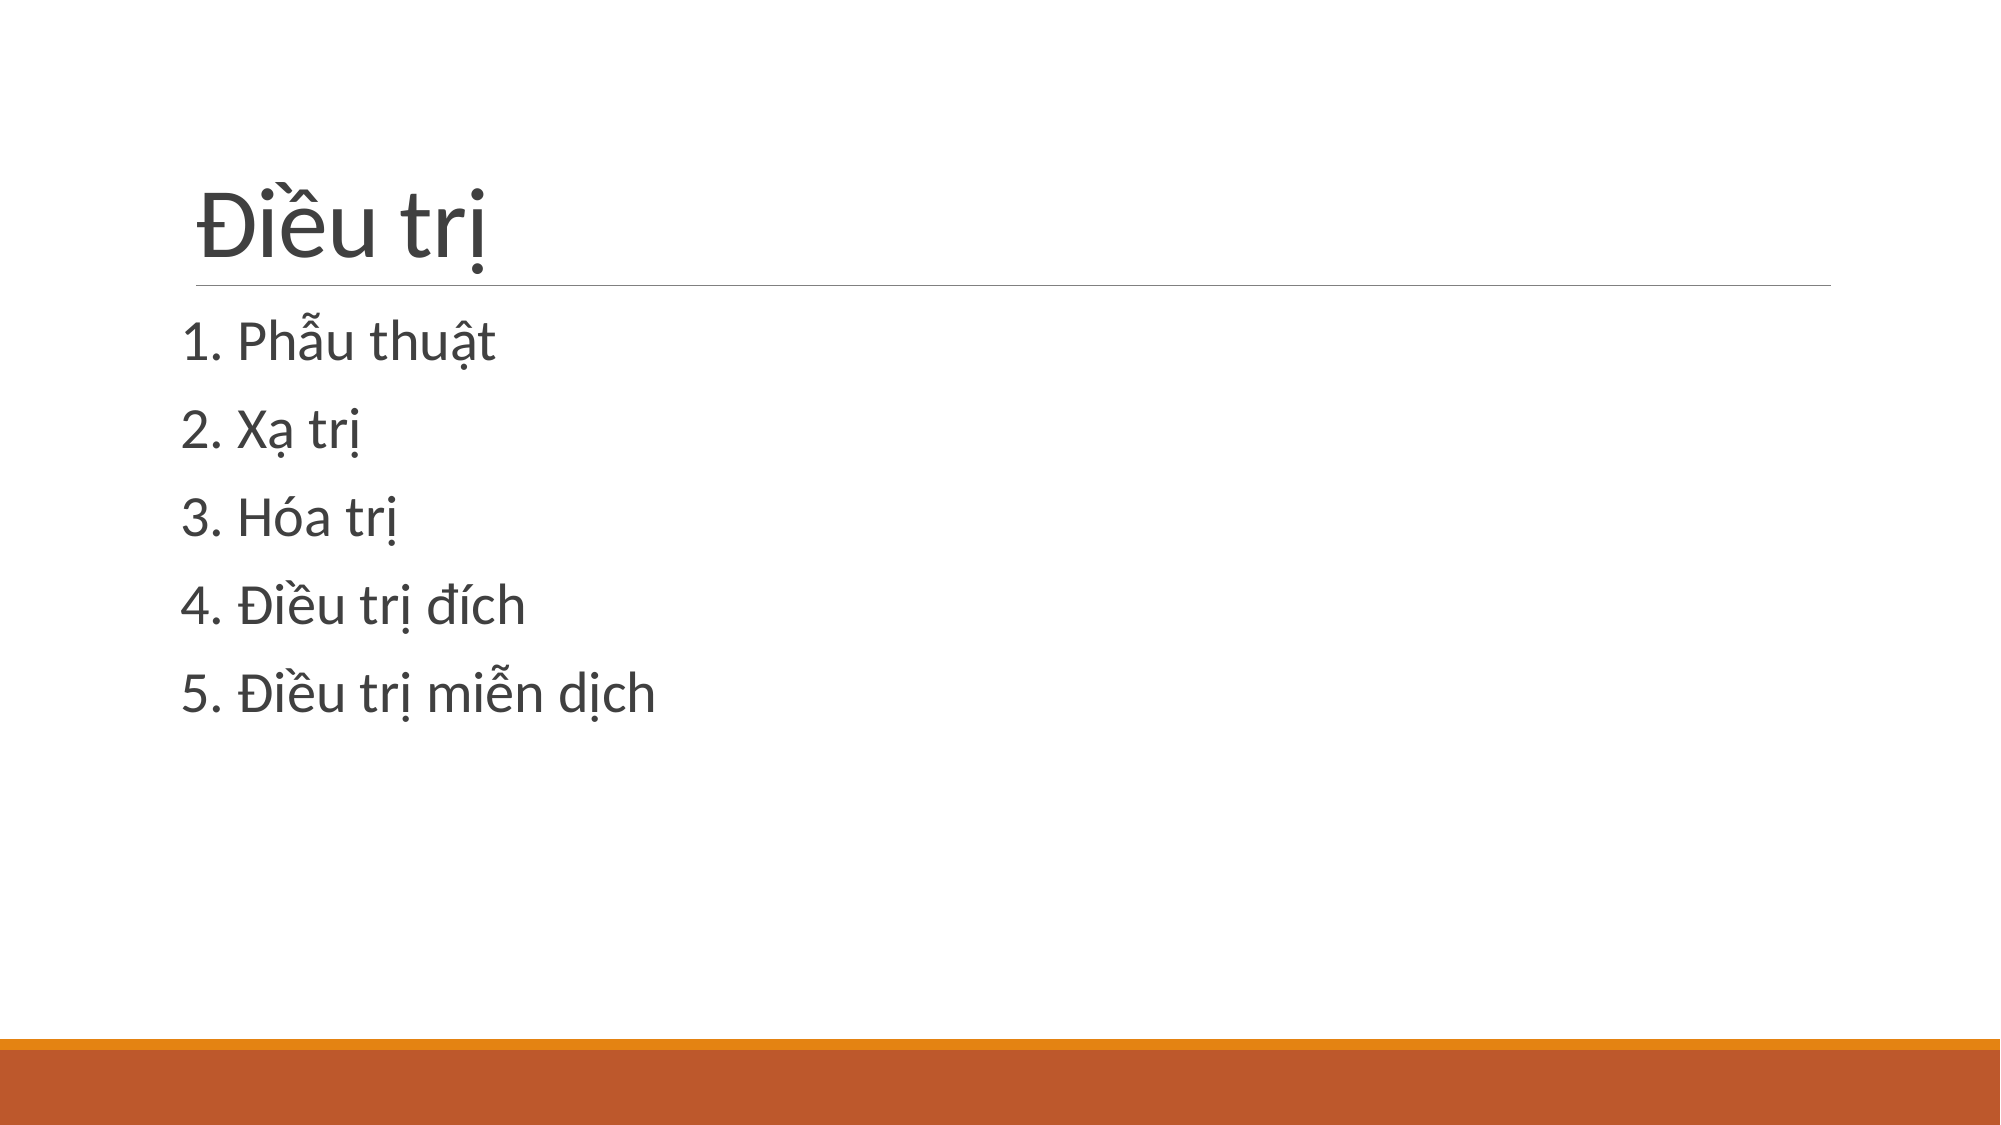

# Điều trị
1. Phẫu thuật
2. Xạ trị
3. Hóa trị
4. Điều trị đích
5. Điều trị miễn dịch